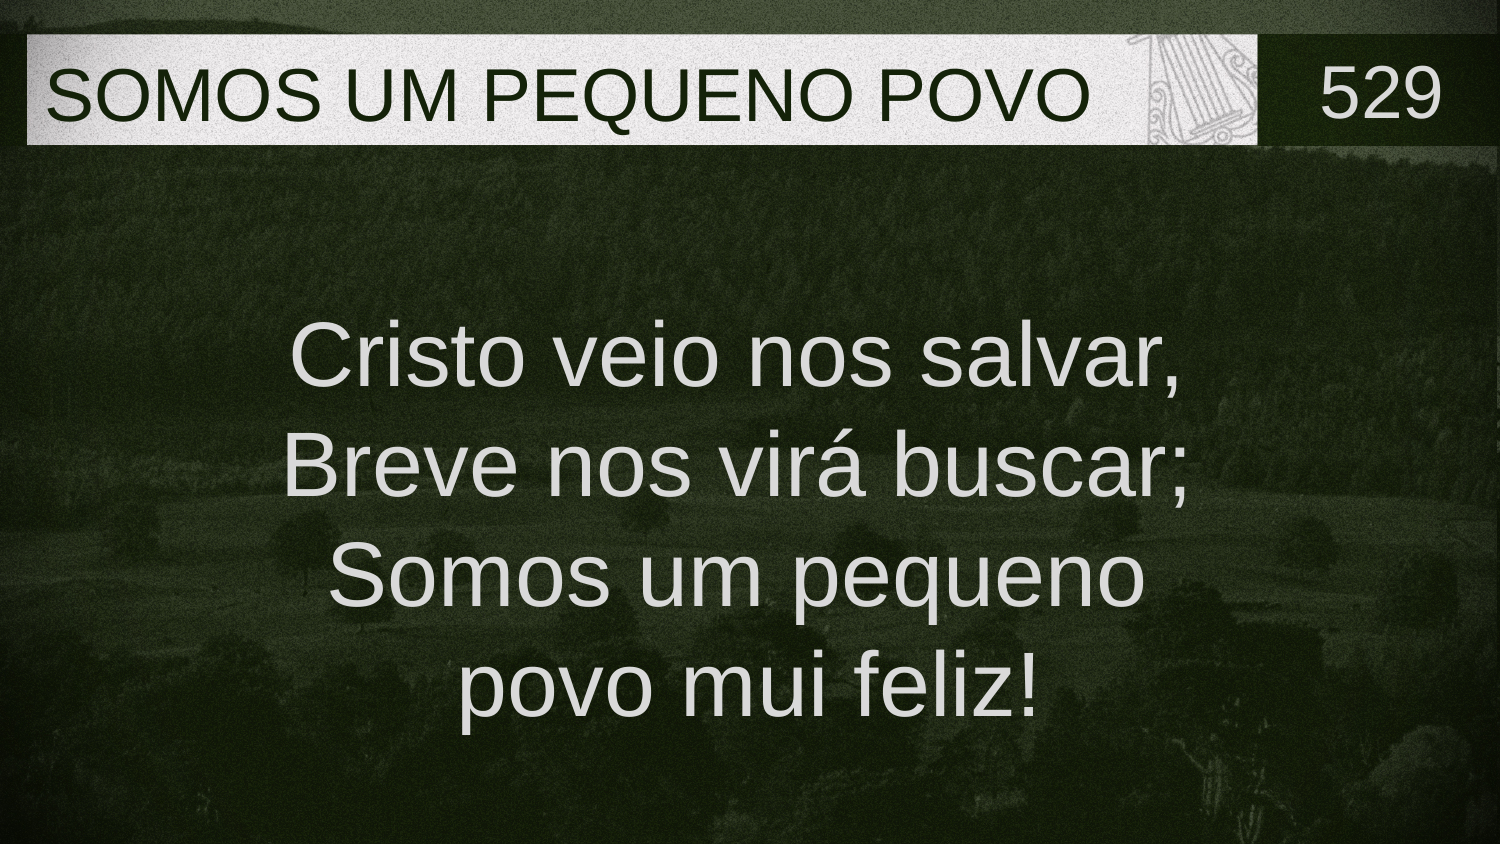

# SOMOS UM PEQUENO POVO
529
Cristo veio nos salvar,
Breve nos virá buscar;
Somos um pequeno
povo mui feliz!